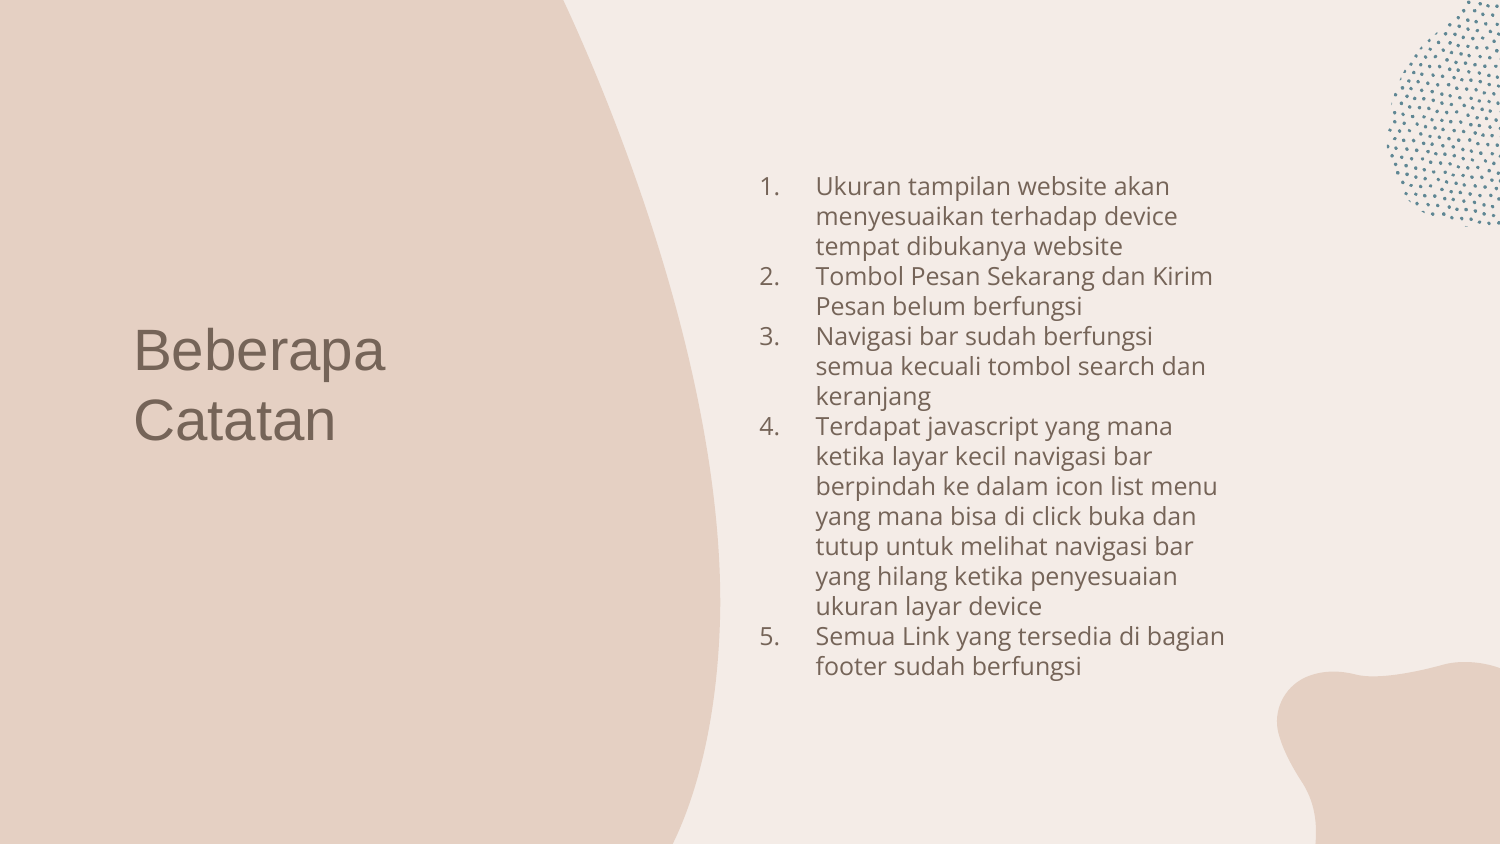

Ukuran tampilan website akan menyesuaikan terhadap device tempat dibukanya website
Tombol Pesan Sekarang dan Kirim Pesan belum berfungsi
Navigasi bar sudah berfungsi semua kecuali tombol search dan keranjang
Terdapat javascript yang mana ketika layar kecil navigasi bar berpindah ke dalam icon list menu yang mana bisa di click buka dan tutup untuk melihat navigasi bar yang hilang ketika penyesuaian ukuran layar device
Semua Link yang tersedia di bagian footer sudah berfungsi

# Beberapa Catatan